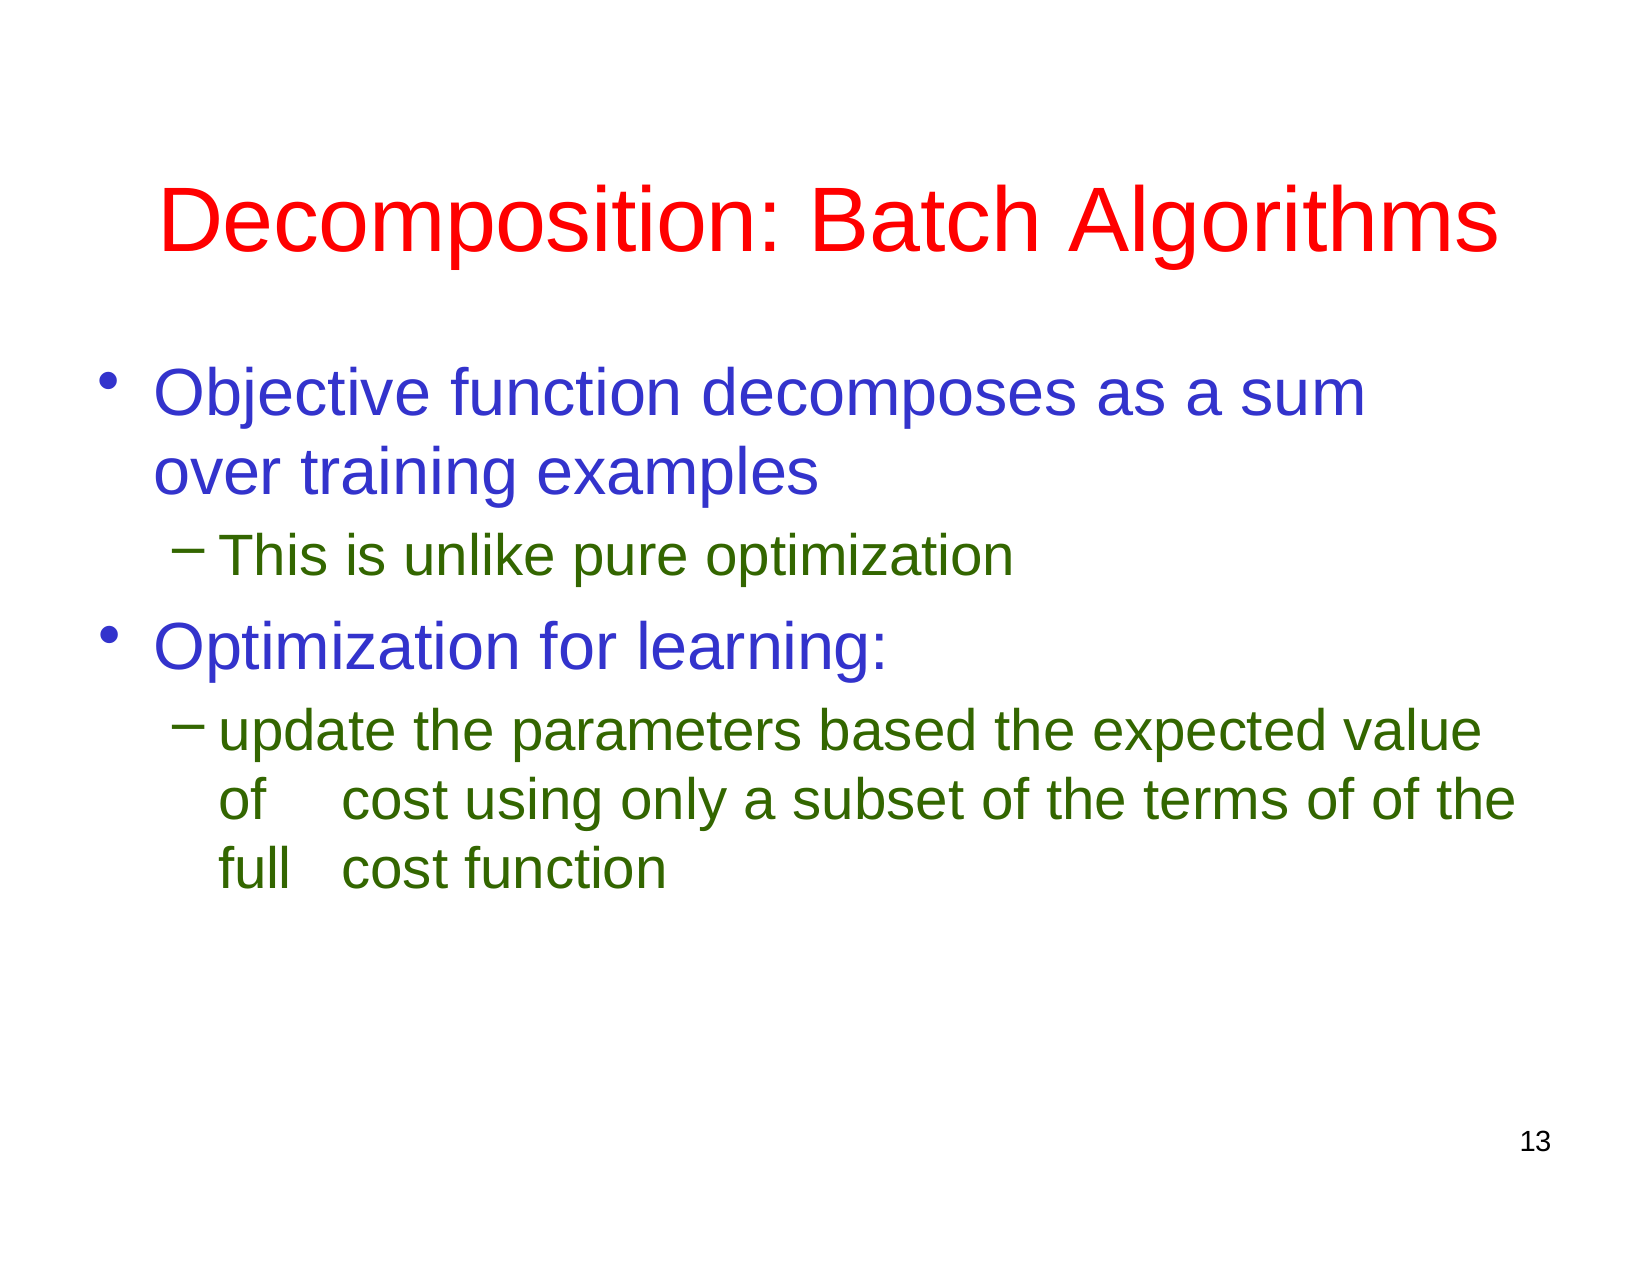

# Decomposition: Batch Algorithms
Objective function decomposes as a sum over training examples
This is unlike pure optimization
Optimization for learning:
update the parameters based the expected value of 	cost using only a subset of the terms of of the full 	cost function
13